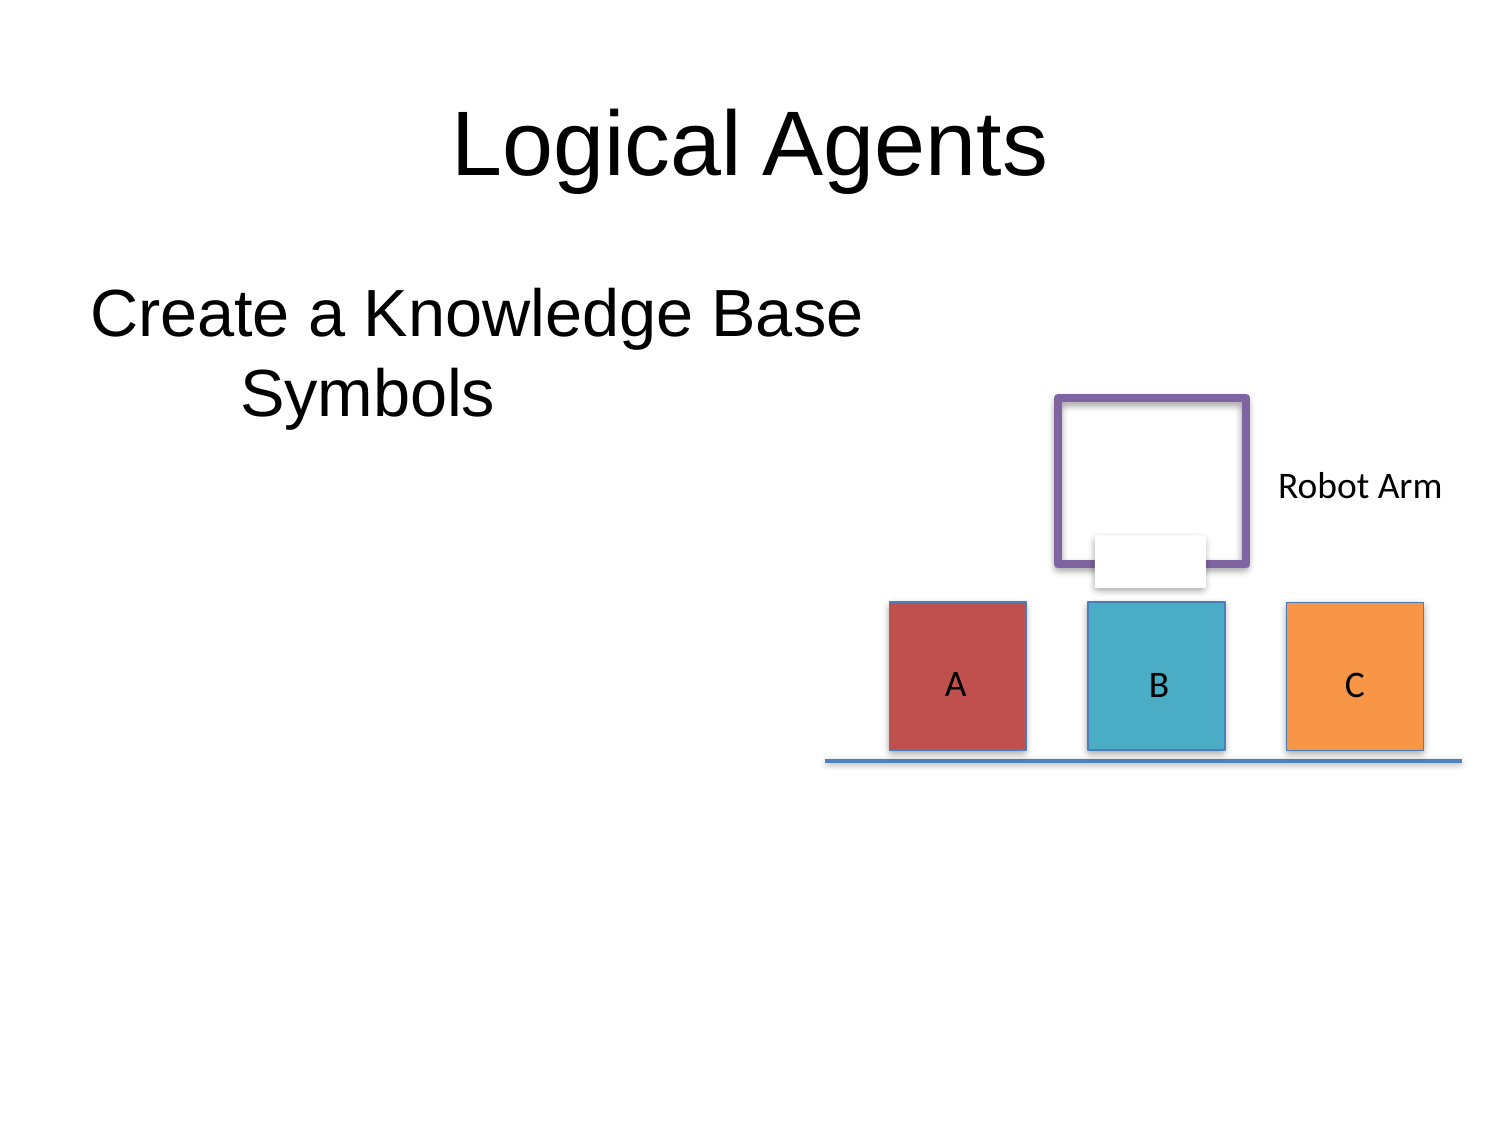

# Logical Agents
Create a Knowledge Base
	Symbols

Robot Arm

A
B
C